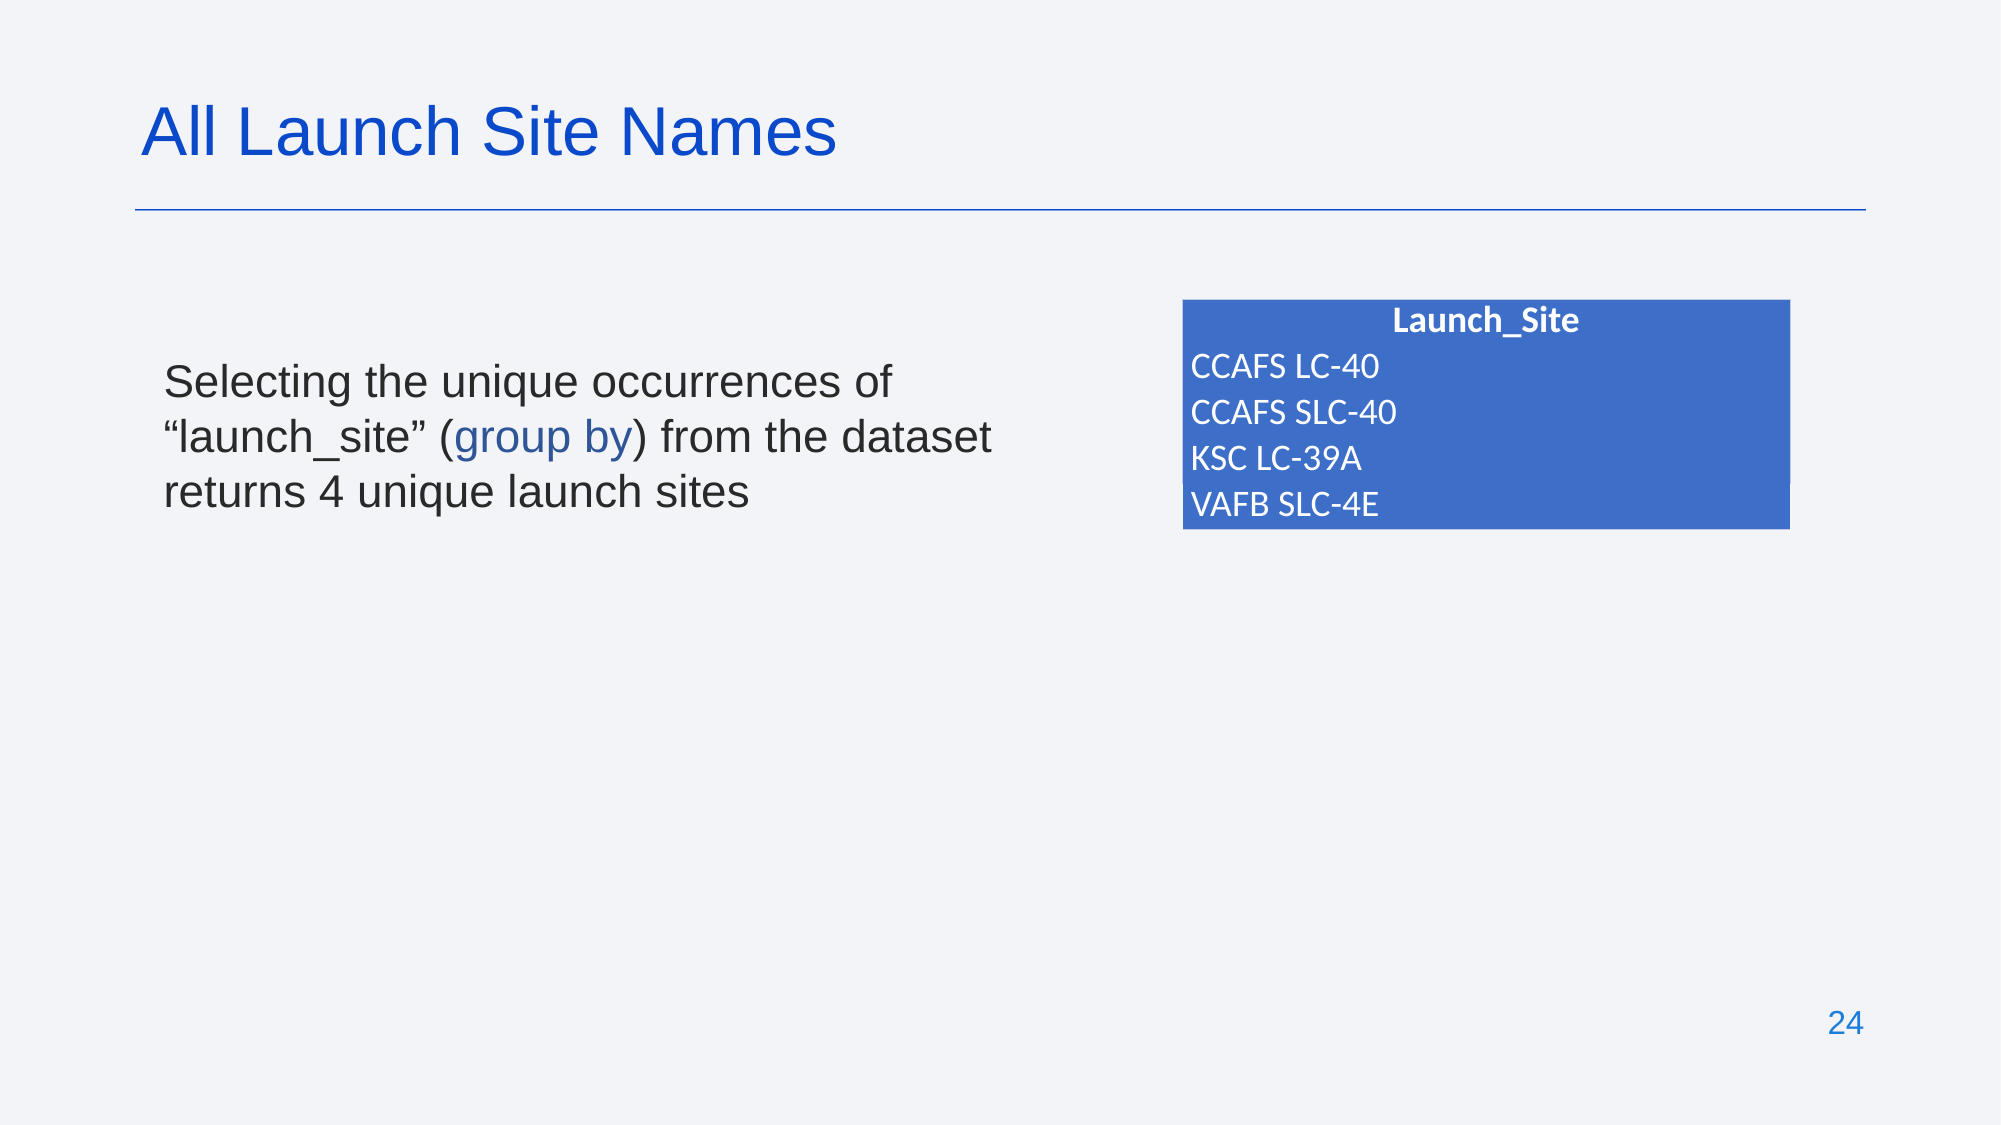

All Launch Site Names

Selecting the unique occurrences of “launch_site” (group by) from the dataset returns 4 unique launch sites
| Launch\_Site |
| --- |
| CCAFS LC-40 |
| CCAFS SLC-40 |
| KSC LC-39A |
| VAFB SLC-4E |
24